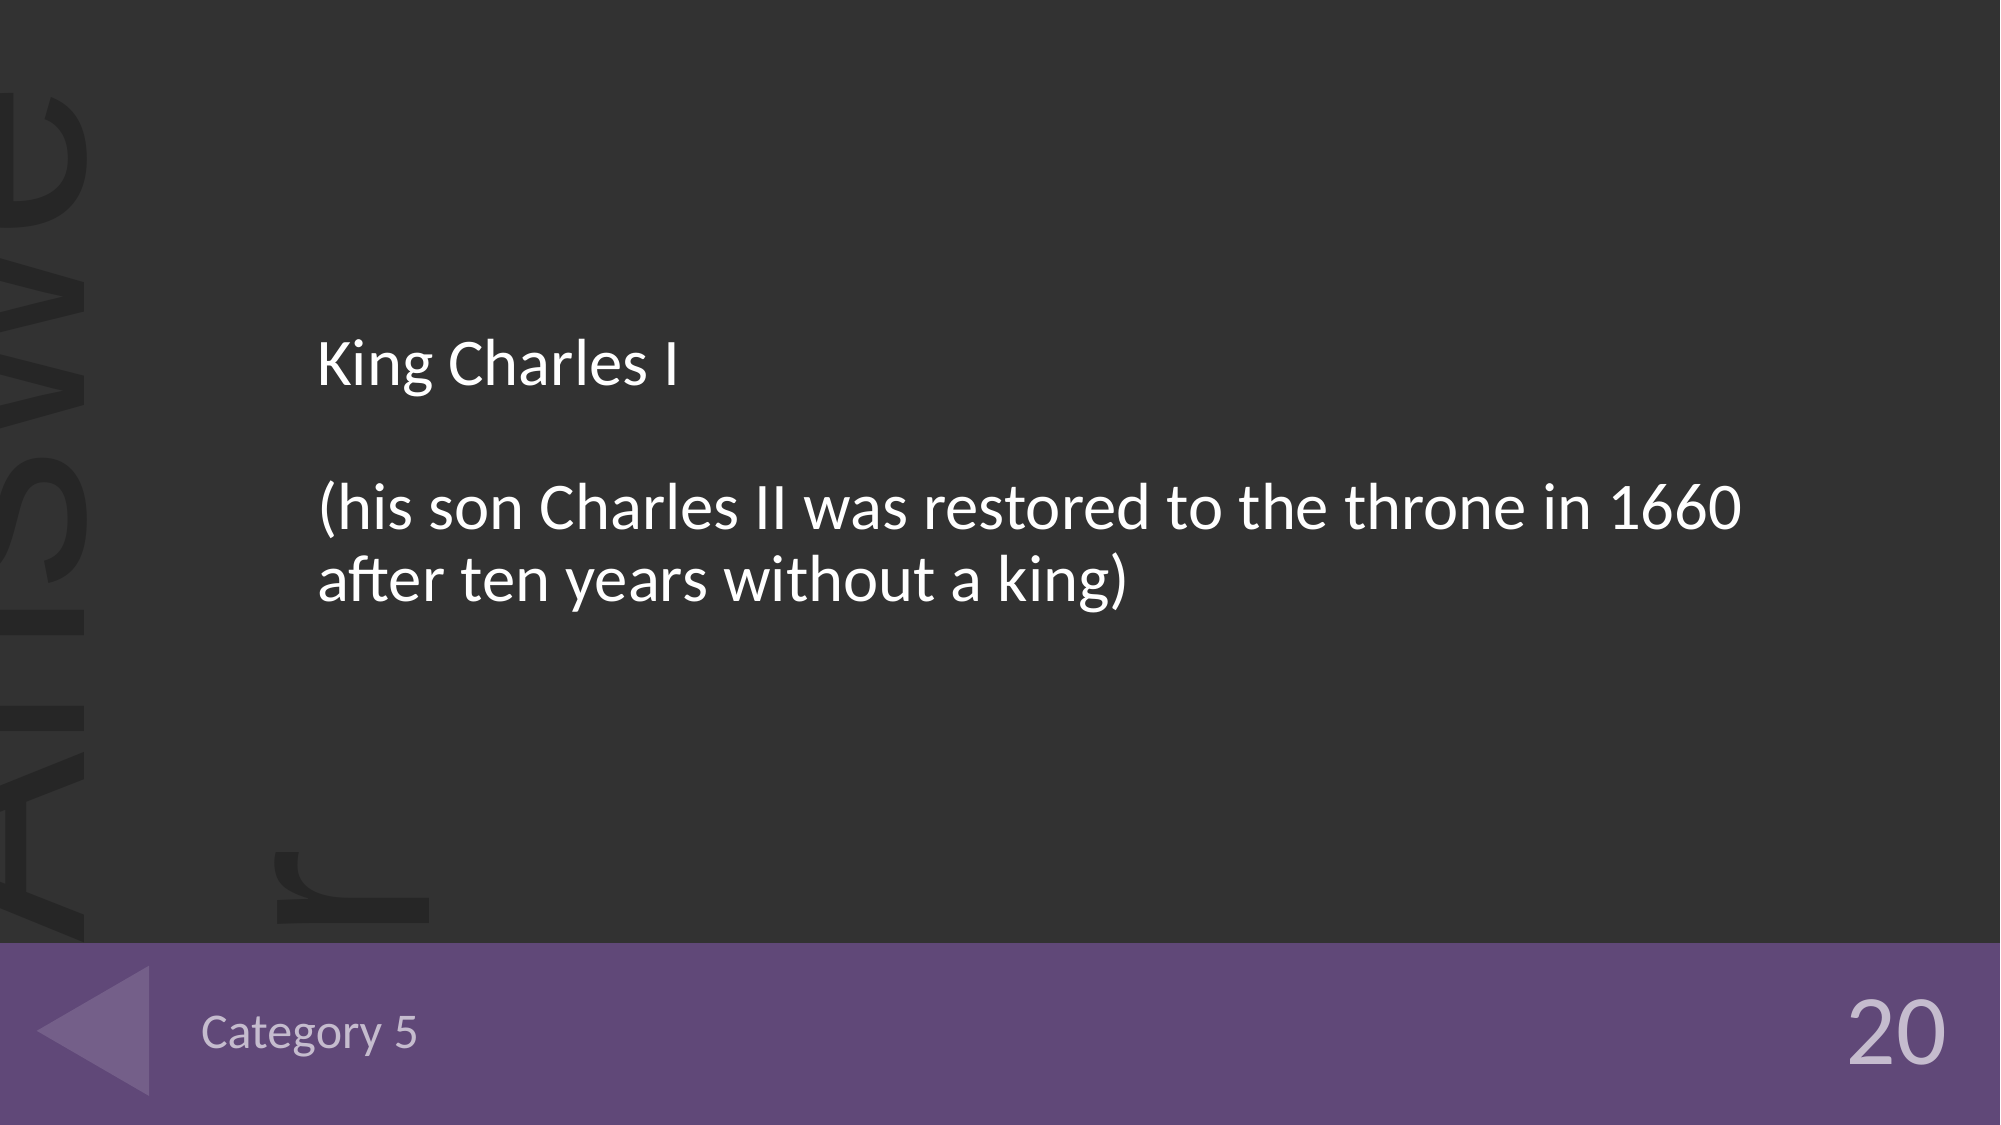

King Charles I

(his son Charles II was restored to the throne in 1660 after ten years without a king)
# Category 5
20